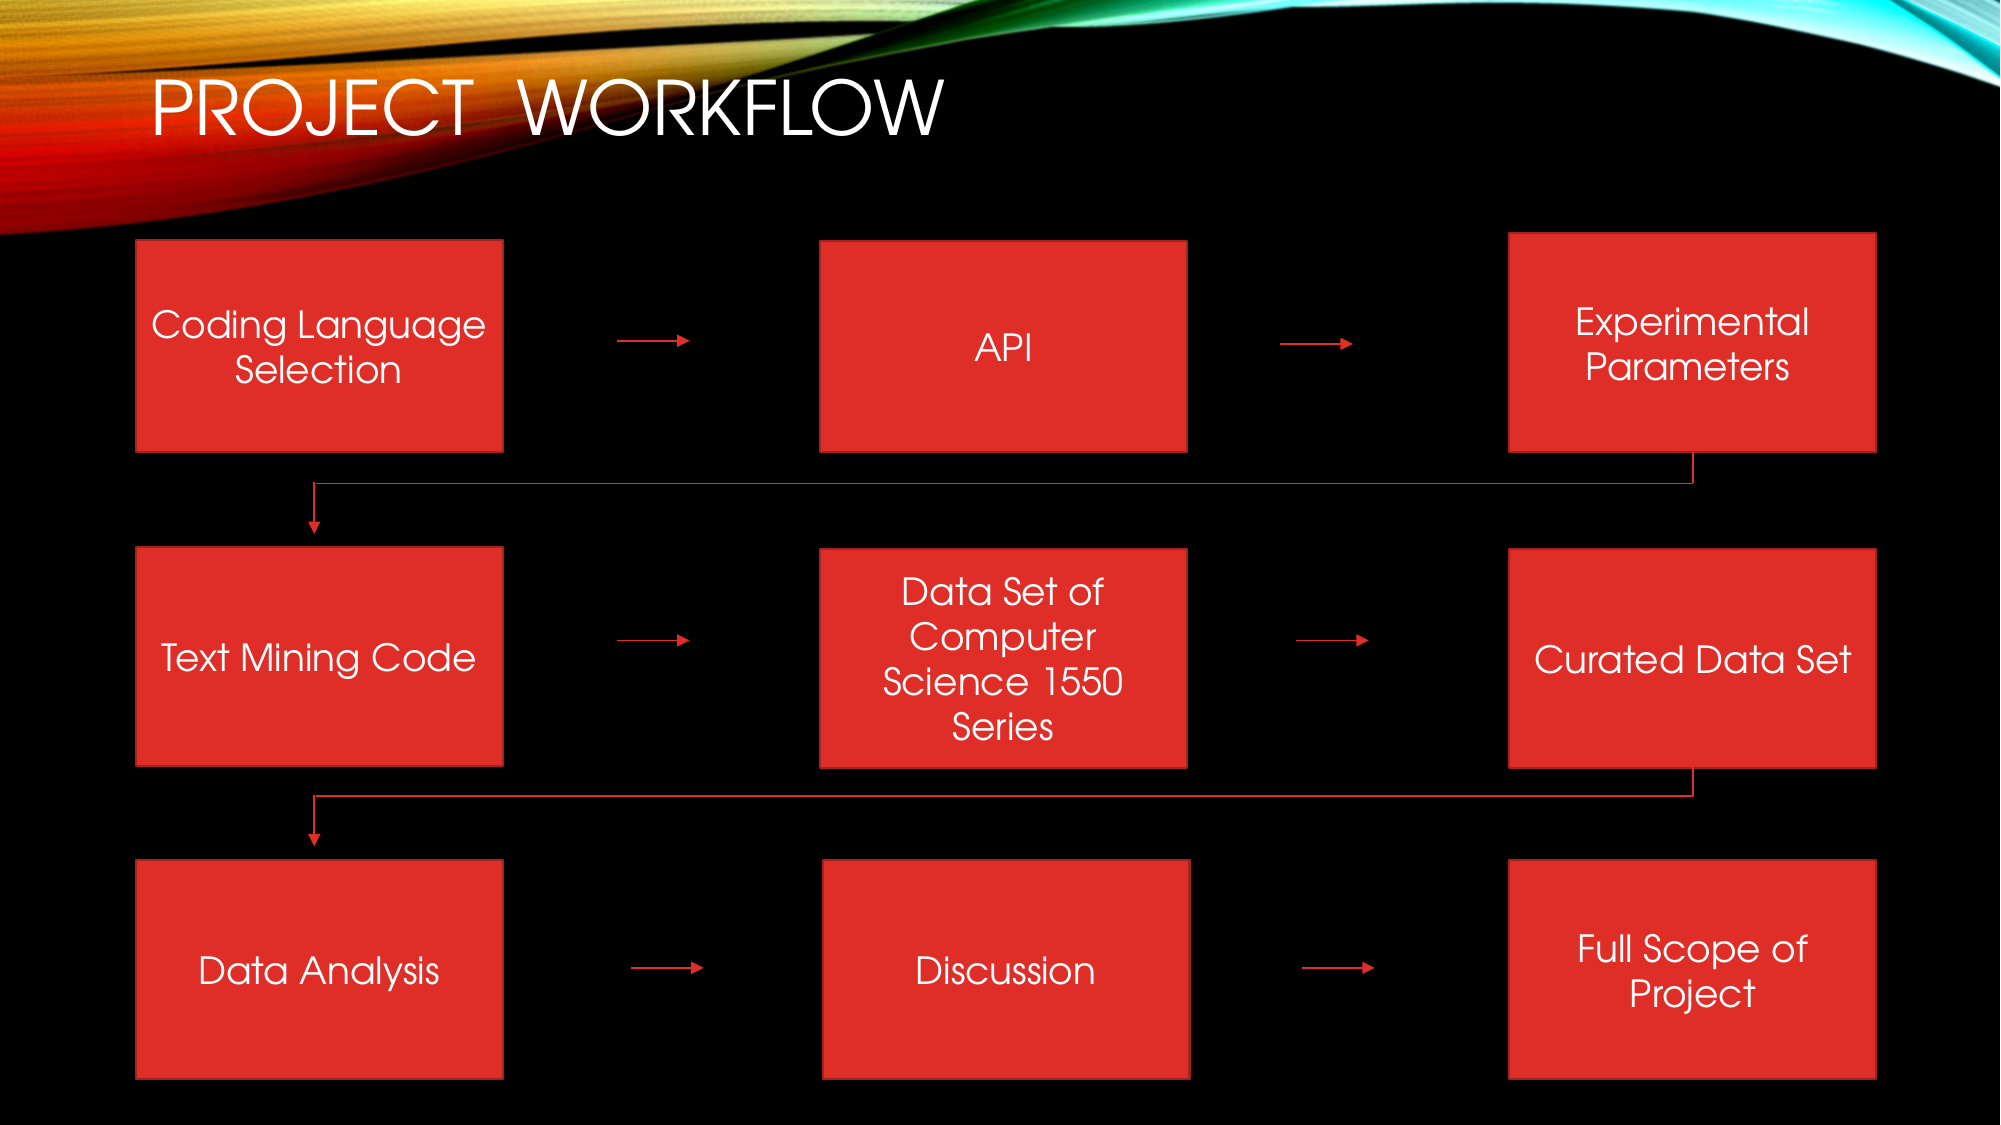

PROJECT  WORKFLOW
Experimental Parameters
Coding Language Selection
API
Text Mining Code
Data Set of Computer Science 1550 Series
Curated Data Set
Data Analysis
Discussion
Full Scope of Project